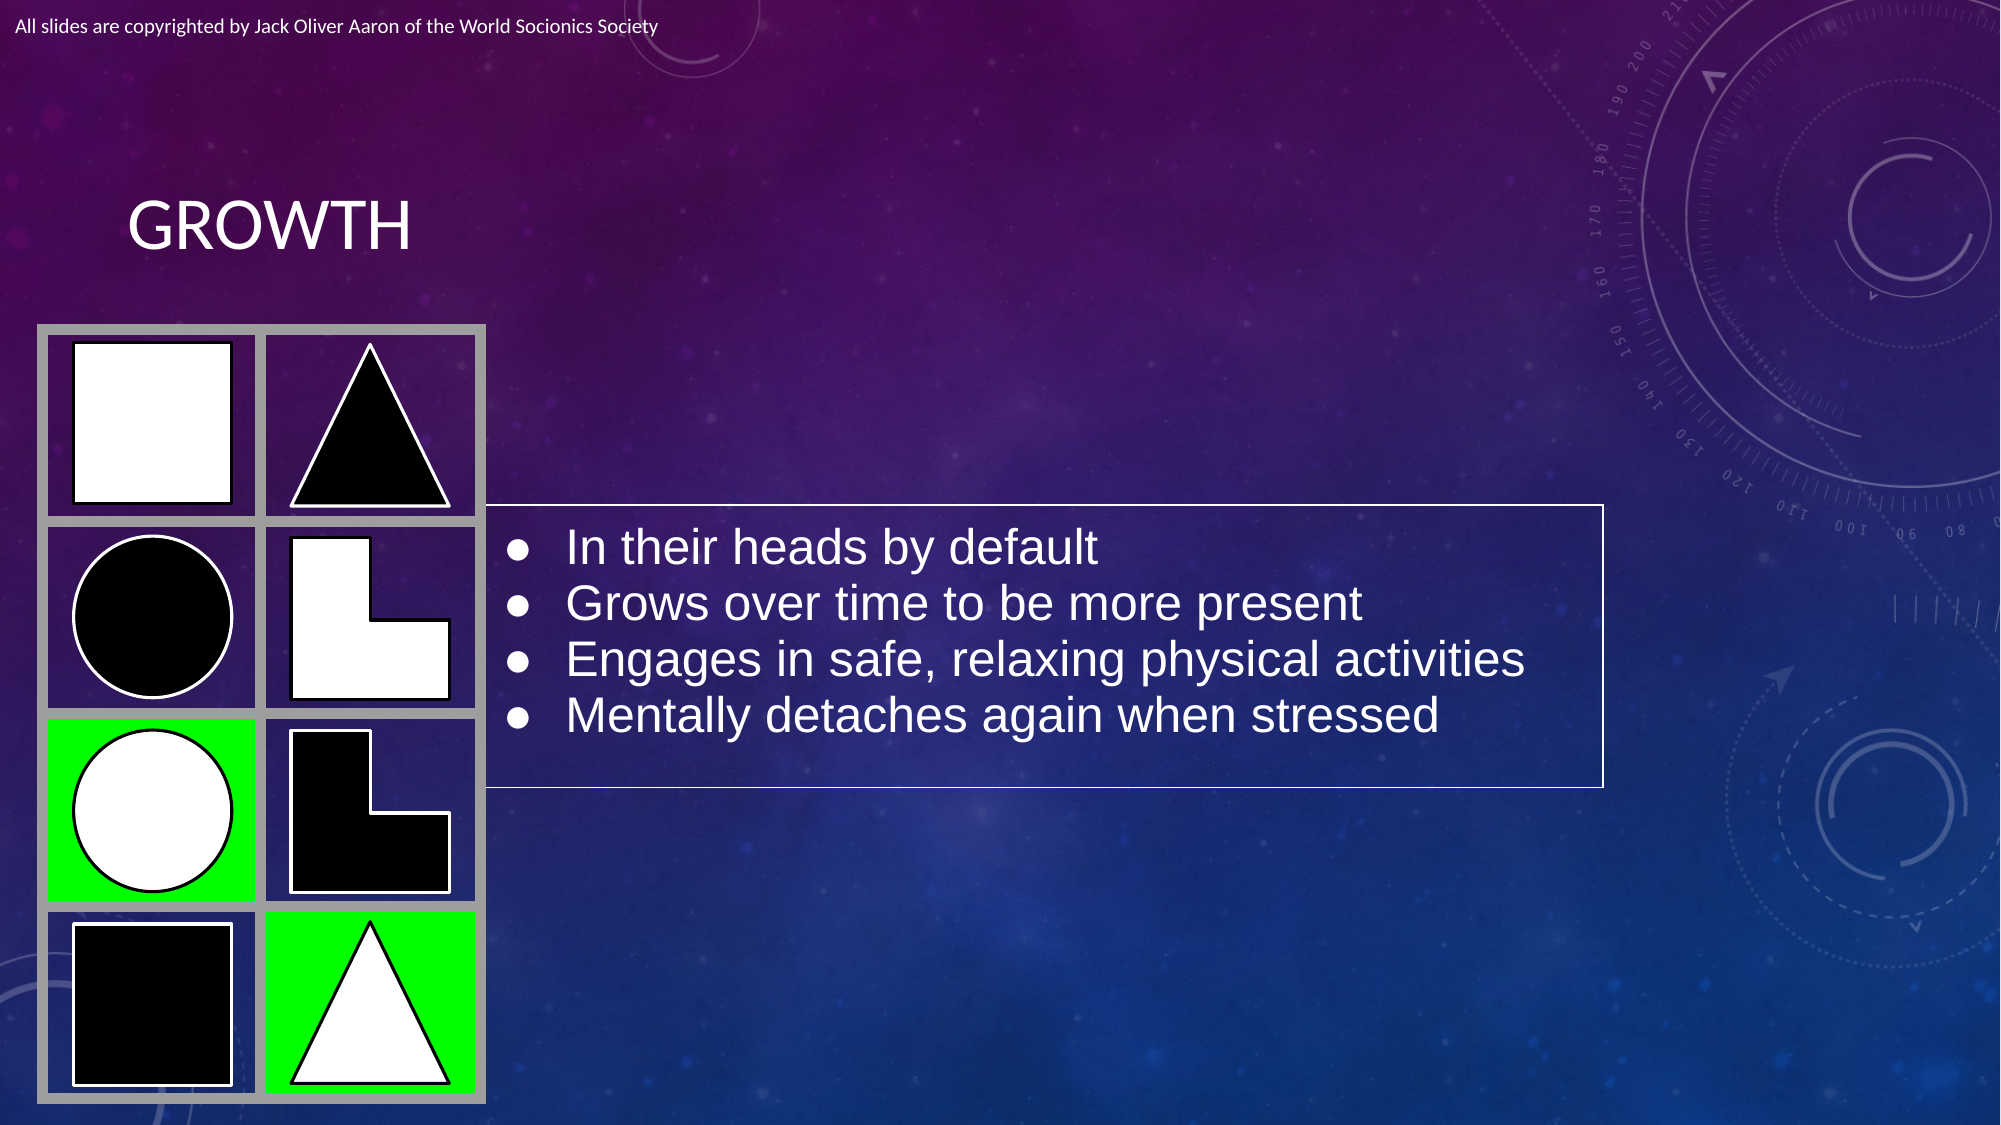

All slides are copyrighted by Jack Oliver Aaron of the World Socionics Society
# GROWTH
|  |  |
| --- | --- |
|  |  |
|  |  |
|  |  |

| In their heads by default Grows over time to be more present Engages in safe, relaxing physical activities Mentally detaches again when stressed |
| --- |